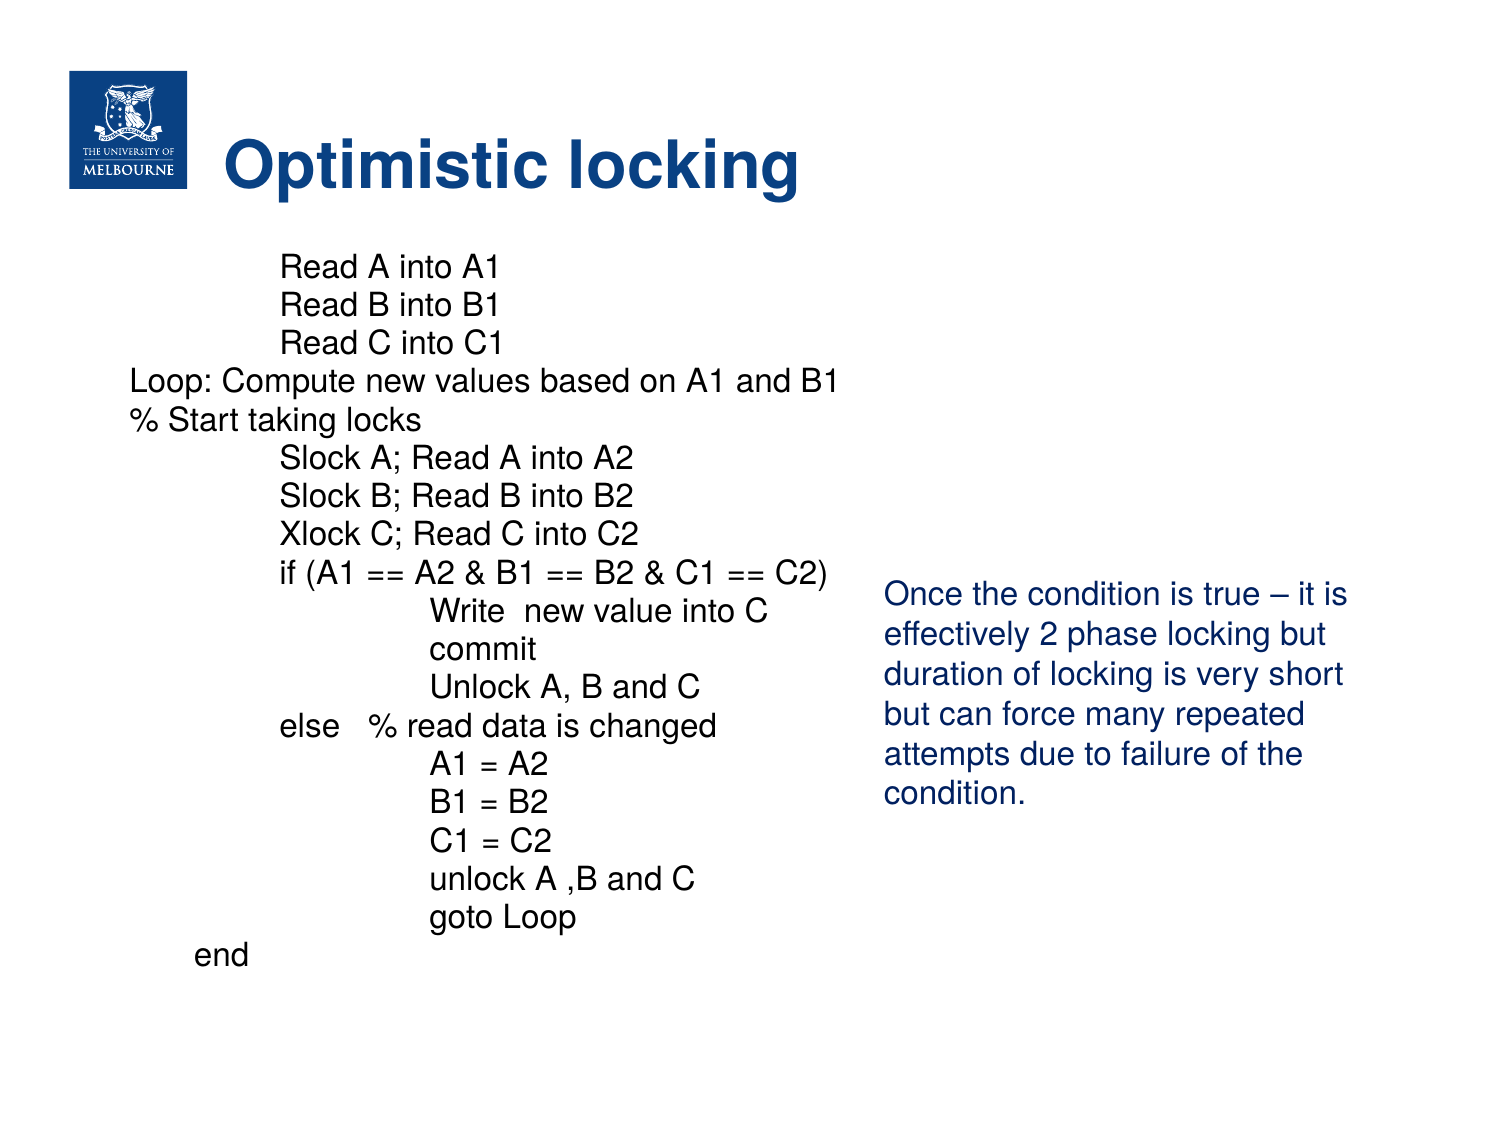

# Optimistic locking
	Read A into A1
	Read B into B1
      	Read C into C1
Loop: Compute new values based on A1 and B1
% Start taking locks
	Slock A; Read A into A2
	Slock B; Read B into B2
      	Xlock C; Read C into C2
	if (A1 == A2 & B1 == B2 & C1 == C2)
		Write  new value into C
		commit
		Unlock A, B and C
	else   % read data is changed
		A1 = A2
		B1 = B2
                 	C1 = C2
		unlock A ,B and C
		goto Loop
       end

Once the condition is true – it is effectively 2 phase locking but duration of locking is very short but can force many repeated attempts due to failure of the condition.